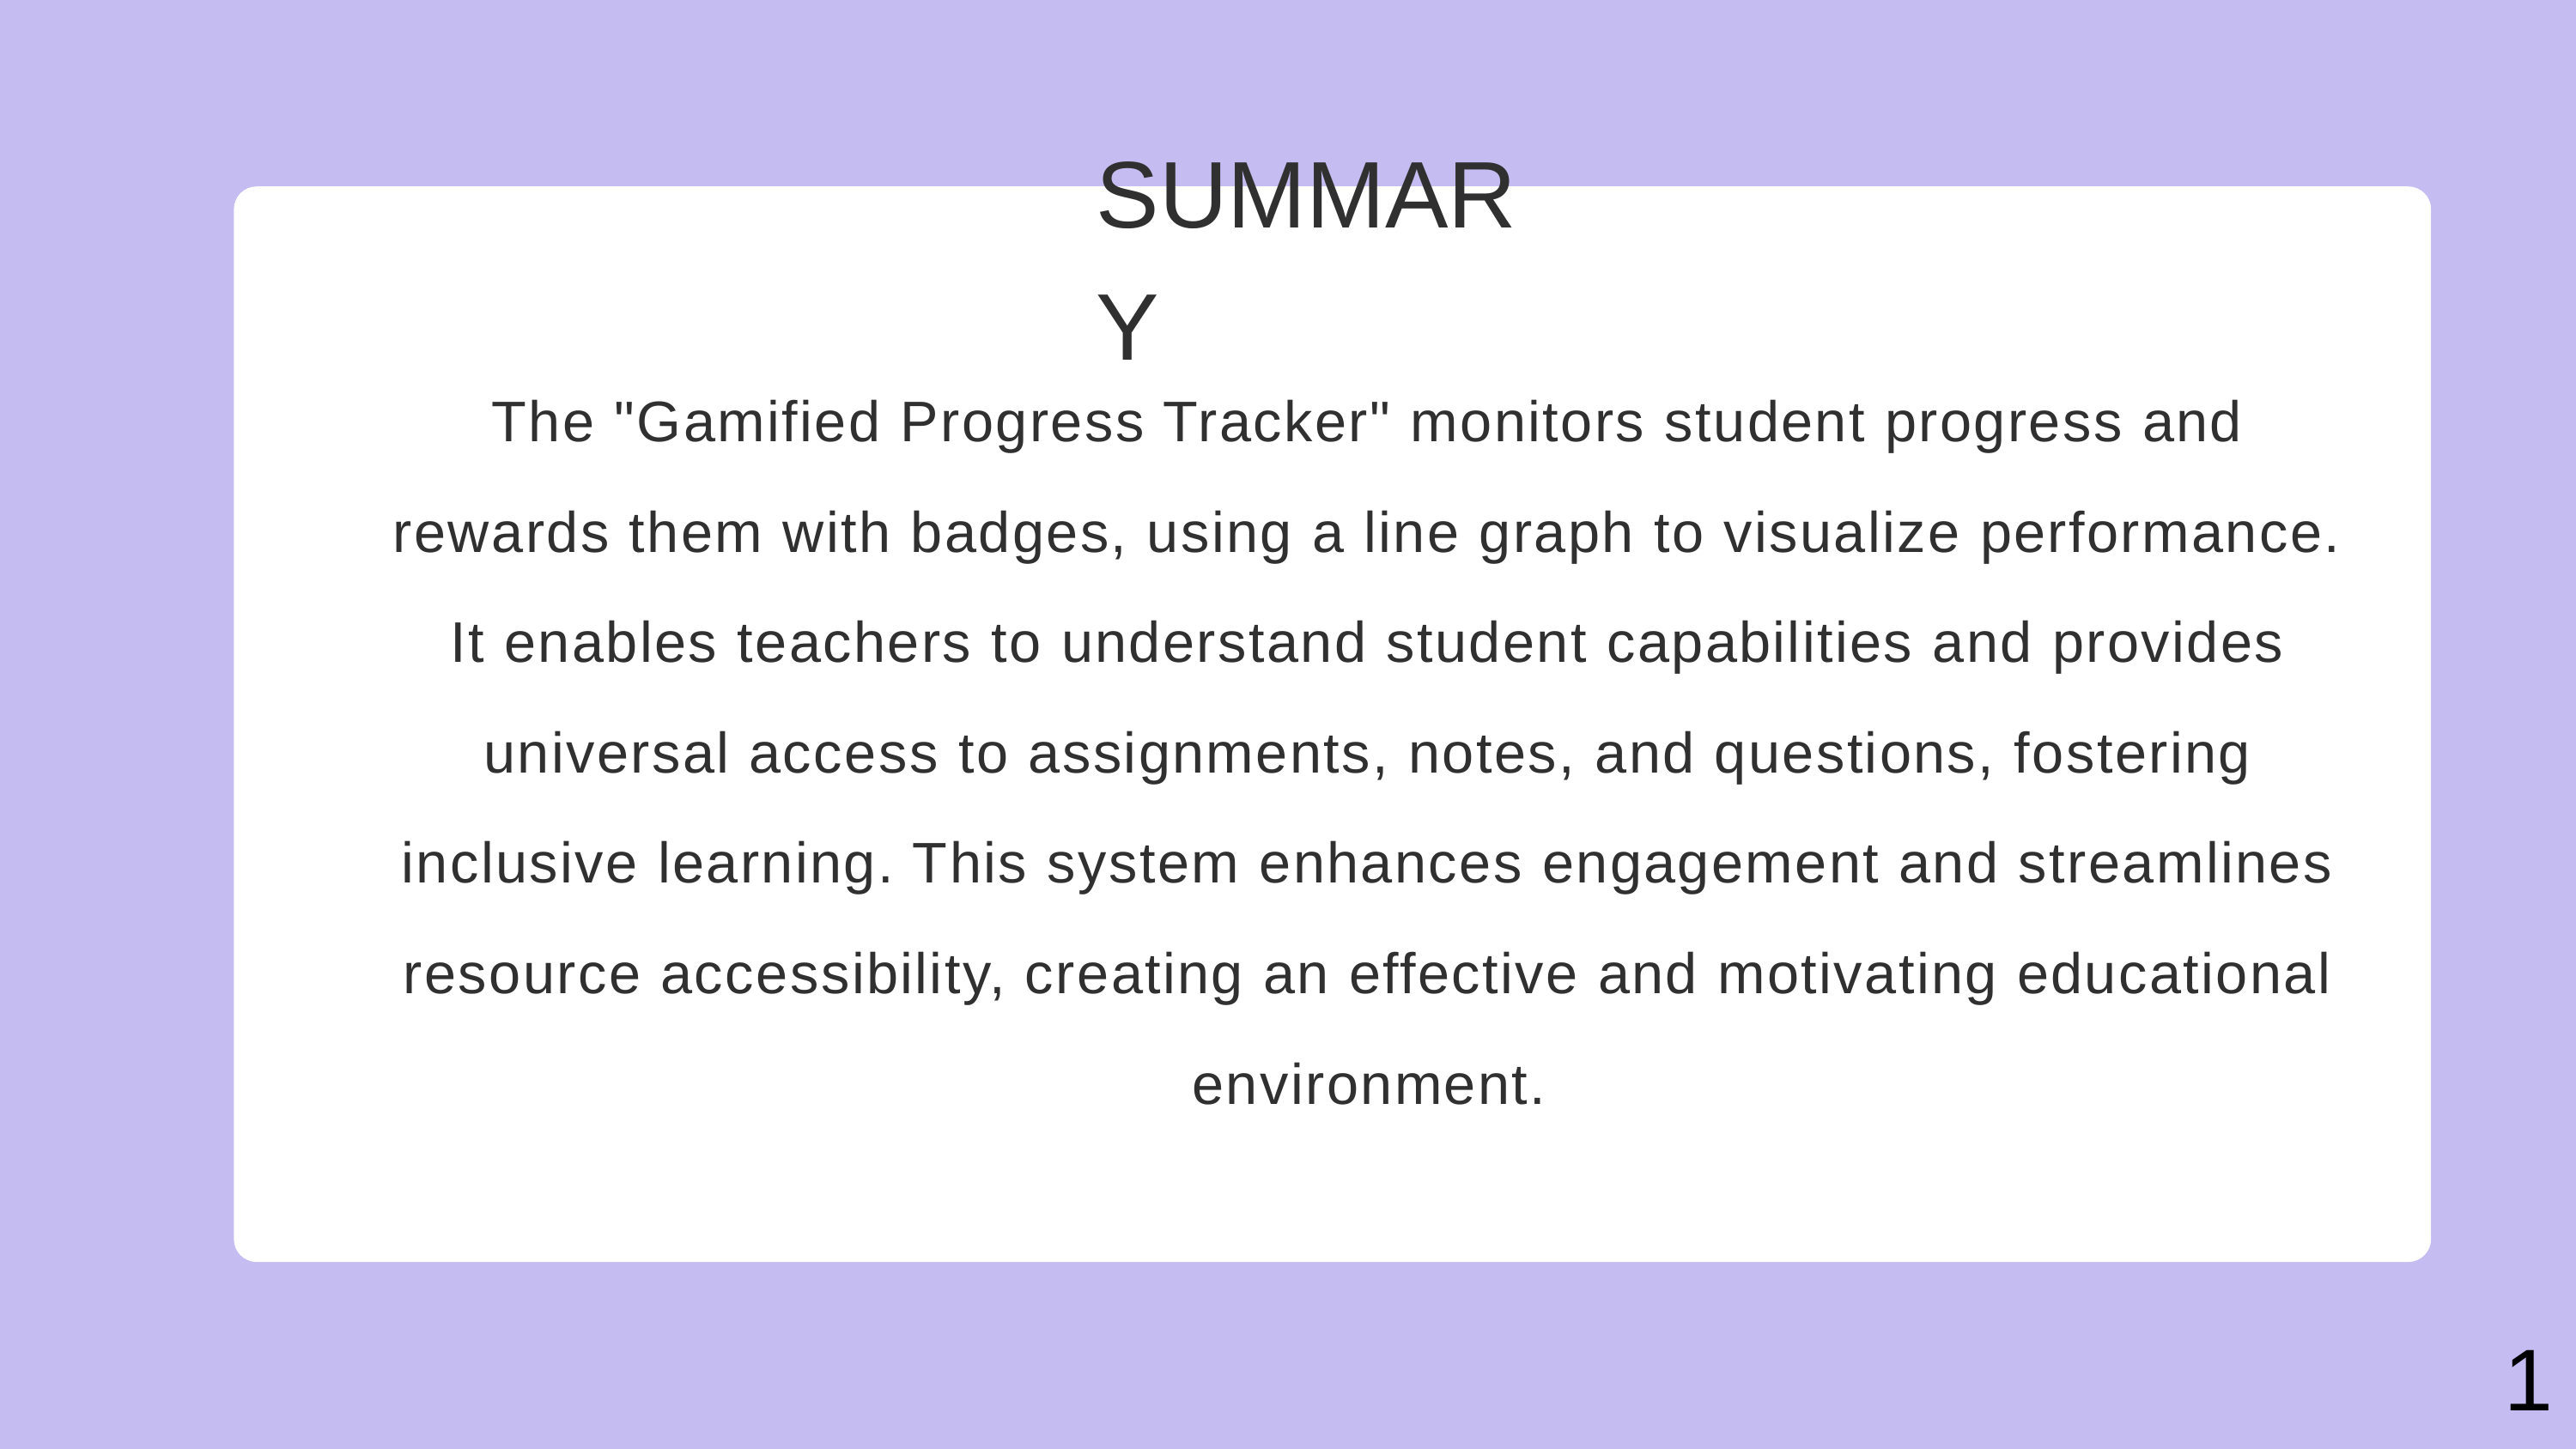

SUMMARY

The "Gamified Progress Tracker" monitors student progress and rewards them with badges, using a line graph to visualize performance. It enables teachers to understand student capabilities and provides universal access to assignments, notes, and questions, fostering inclusive learning. This system enhances engagement and streamlines resource accessibility, creating an effective and motivating educational environment.
17